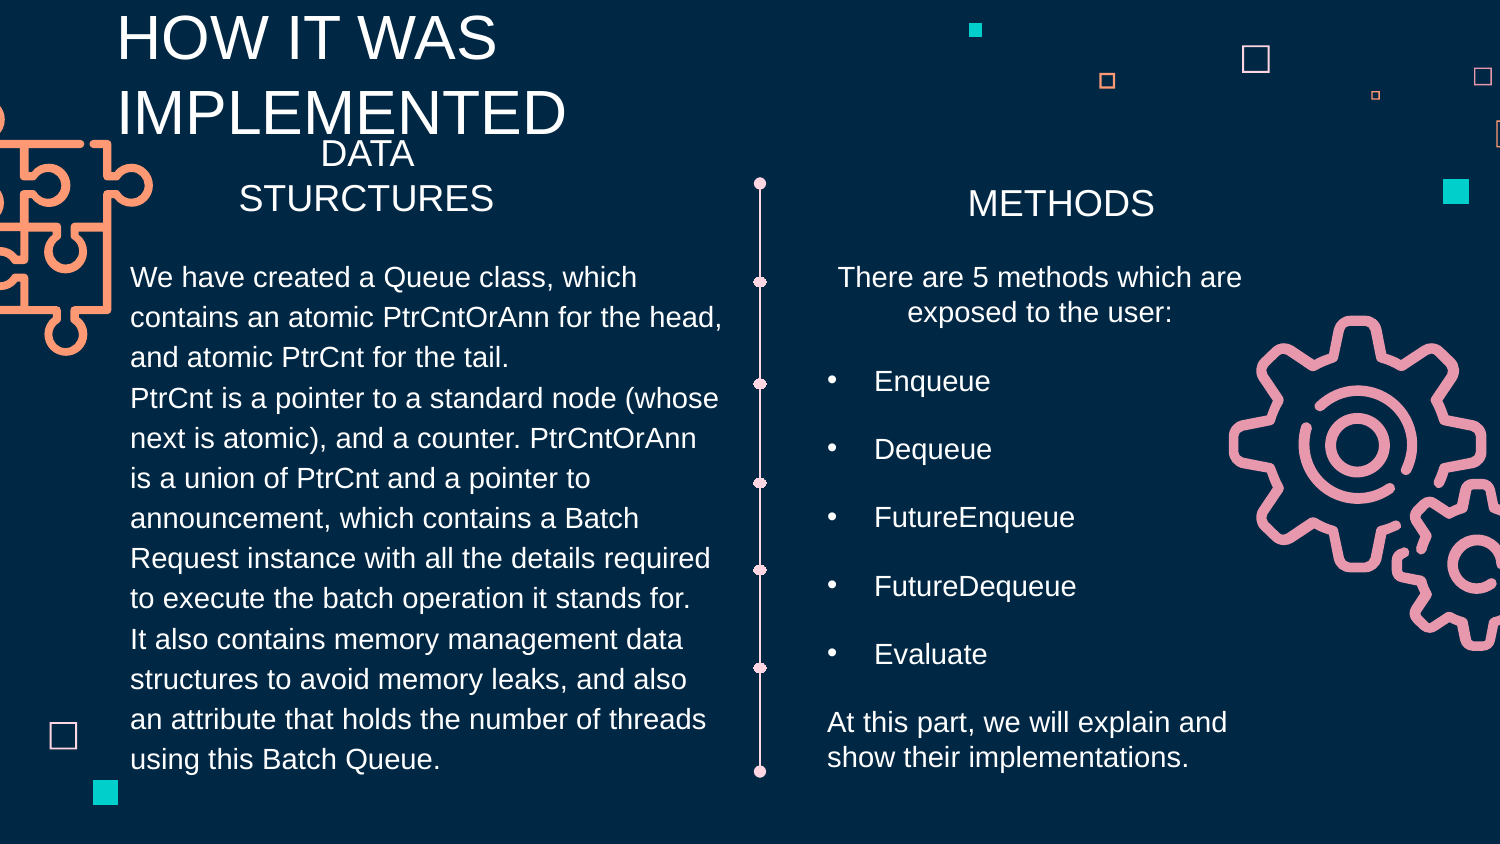

# HOW IT WAS IMPLEMENTED

METHODS
DATA STURCTURES
We have created a Queue class, which contains an atomic PtrCntOrAnn for the head, and atomic PtrCnt for the tail.
PtrCnt is a pointer to a standard node (whose next is atomic), and a counter. PtrCntOrAnn is a union of PtrCnt and a pointer to announcement, which contains a Batch Request instance with all the details required to execute the batch operation it stands for.
It also contains memory management data structures to avoid memory leaks, and also an attribute that holds the number of threads using this Batch Queue.
There are 5 methods which are exposed to the user:
Enqueue
Dequeue
FutureEnqueue
FutureDequeue
Evaluate
At this part, we will explain and show their implementations.